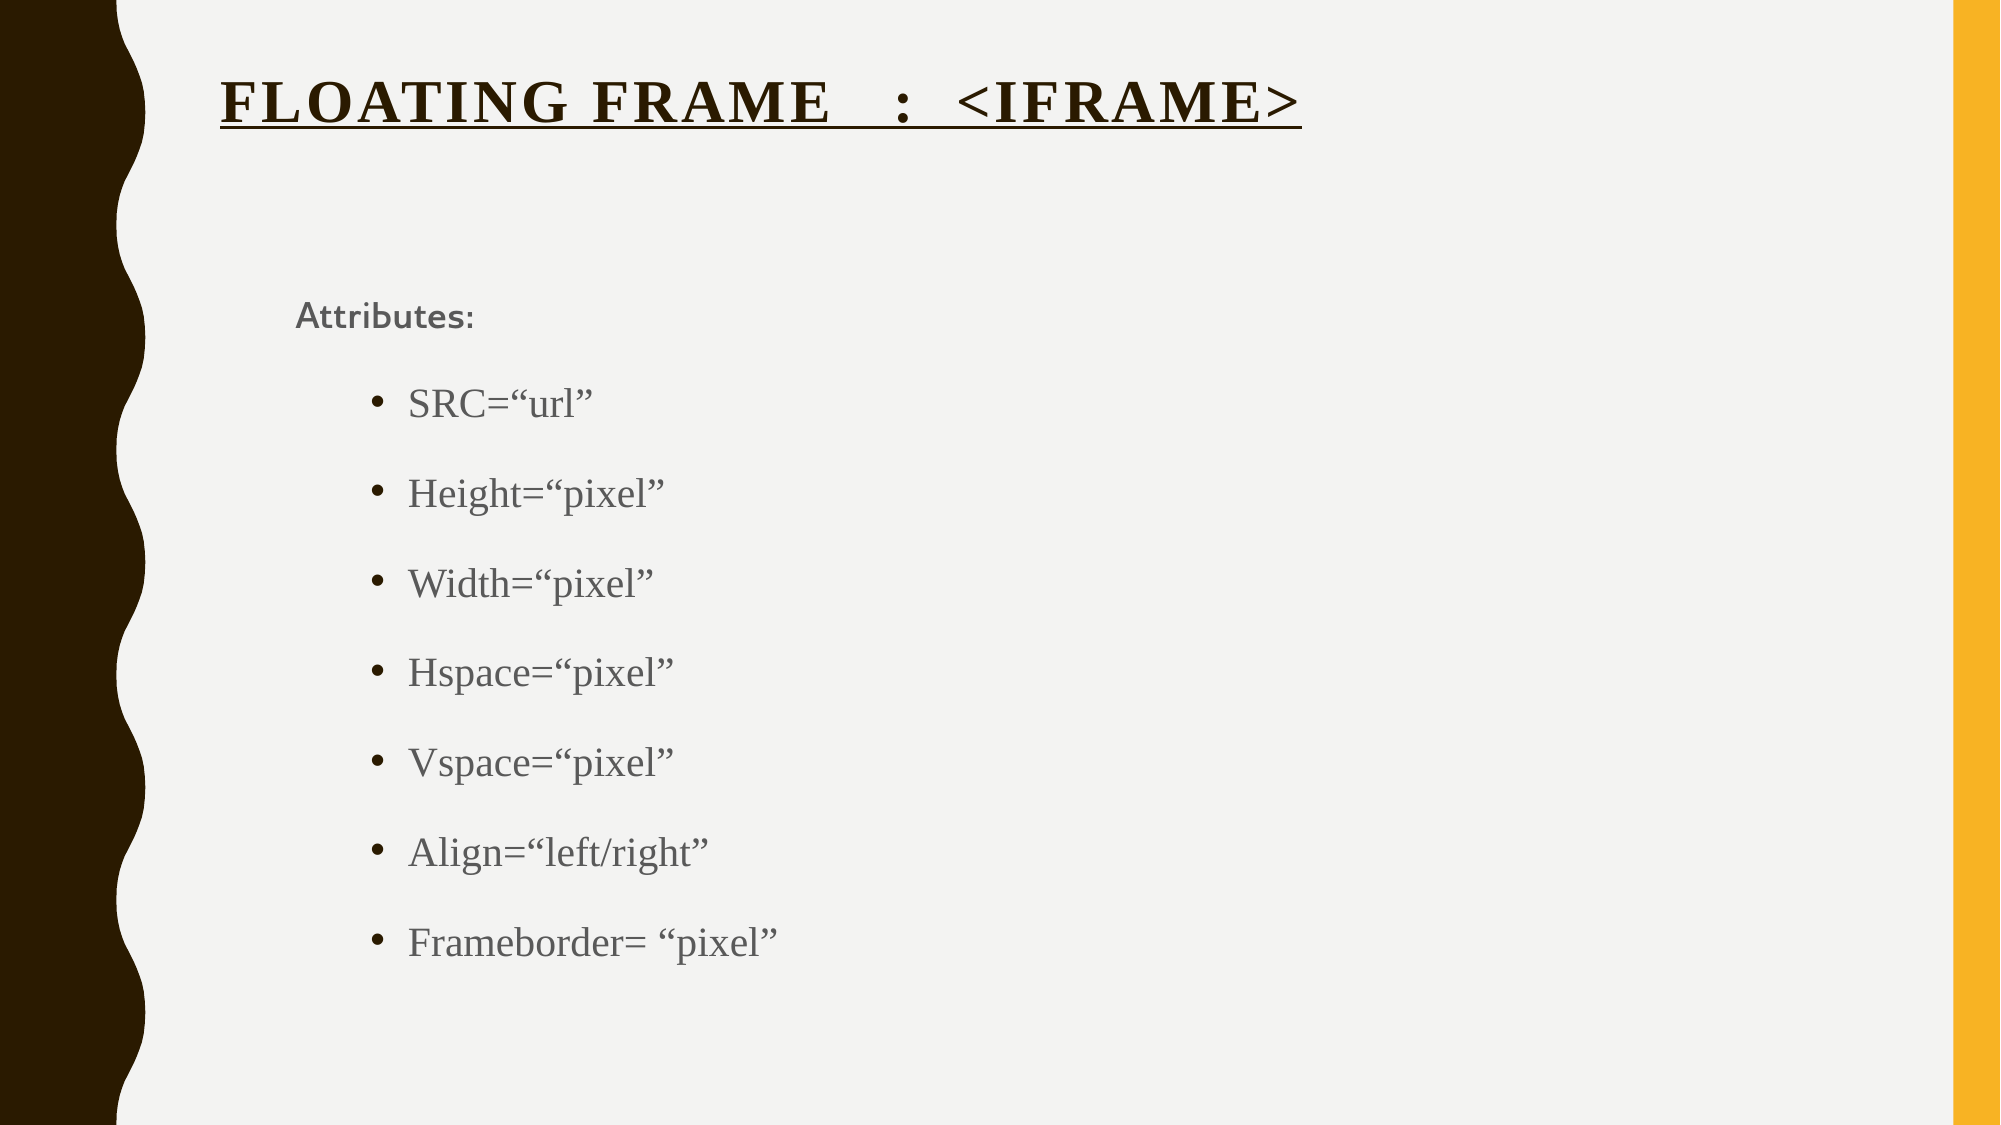

# Floating frame   :  <iframe>
Attributes:
SRC=“url”
Height=“pixel”
Width=“pixel”
Hspace=“pixel”
Vspace=“pixel”
Align=“left/right”
Frameborder= “pixel”